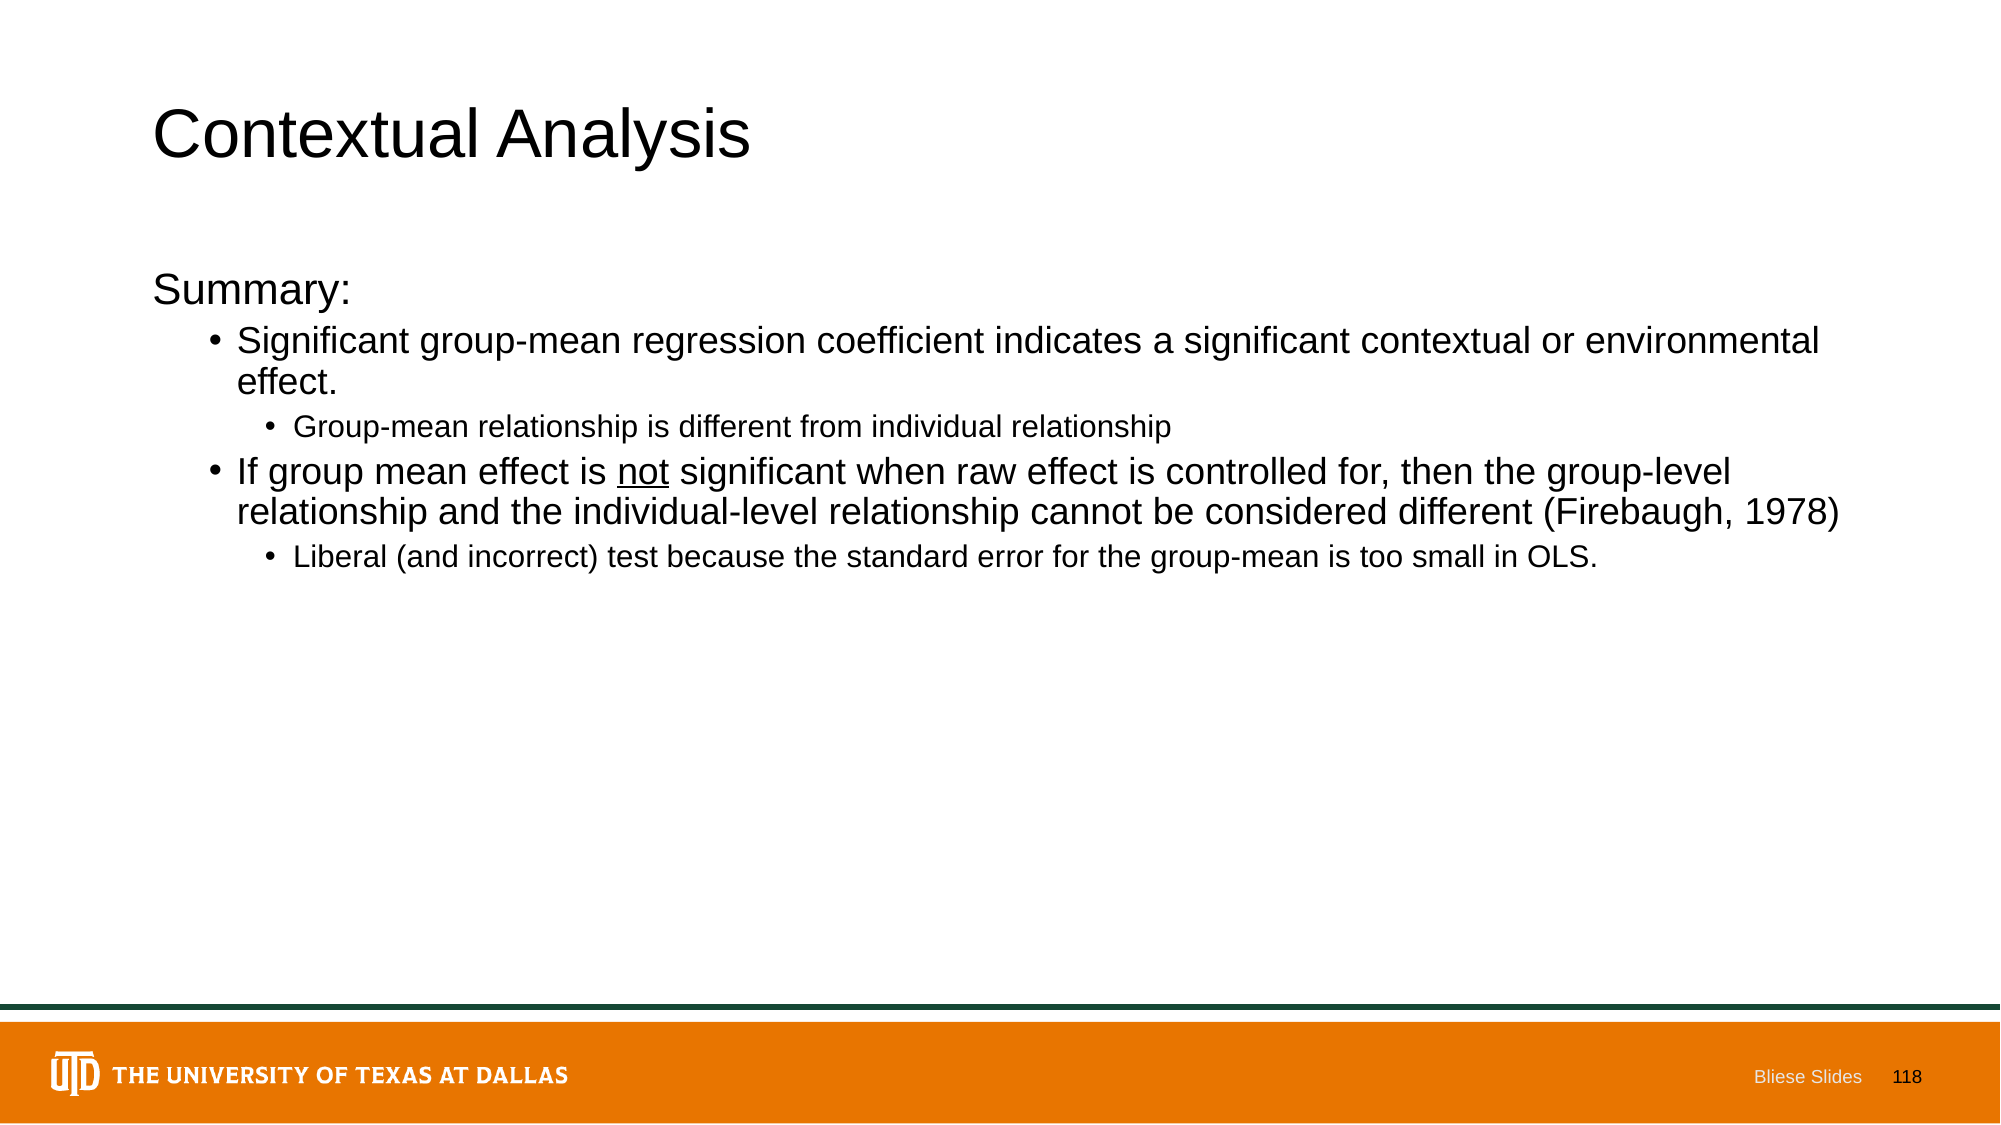

# Contextual Analysis
Summary:
Significant group-mean regression coefficient indicates a significant contextual or environmental effect.
Group-mean relationship is different from individual relationship
If group mean effect is not significant when raw effect is controlled for, then the group-level relationship and the individual-level relationship cannot be considered different (Firebaugh, 1978)
Liberal (and incorrect) test because the standard error for the group-mean is too small in OLS.
Bliese Slides
118